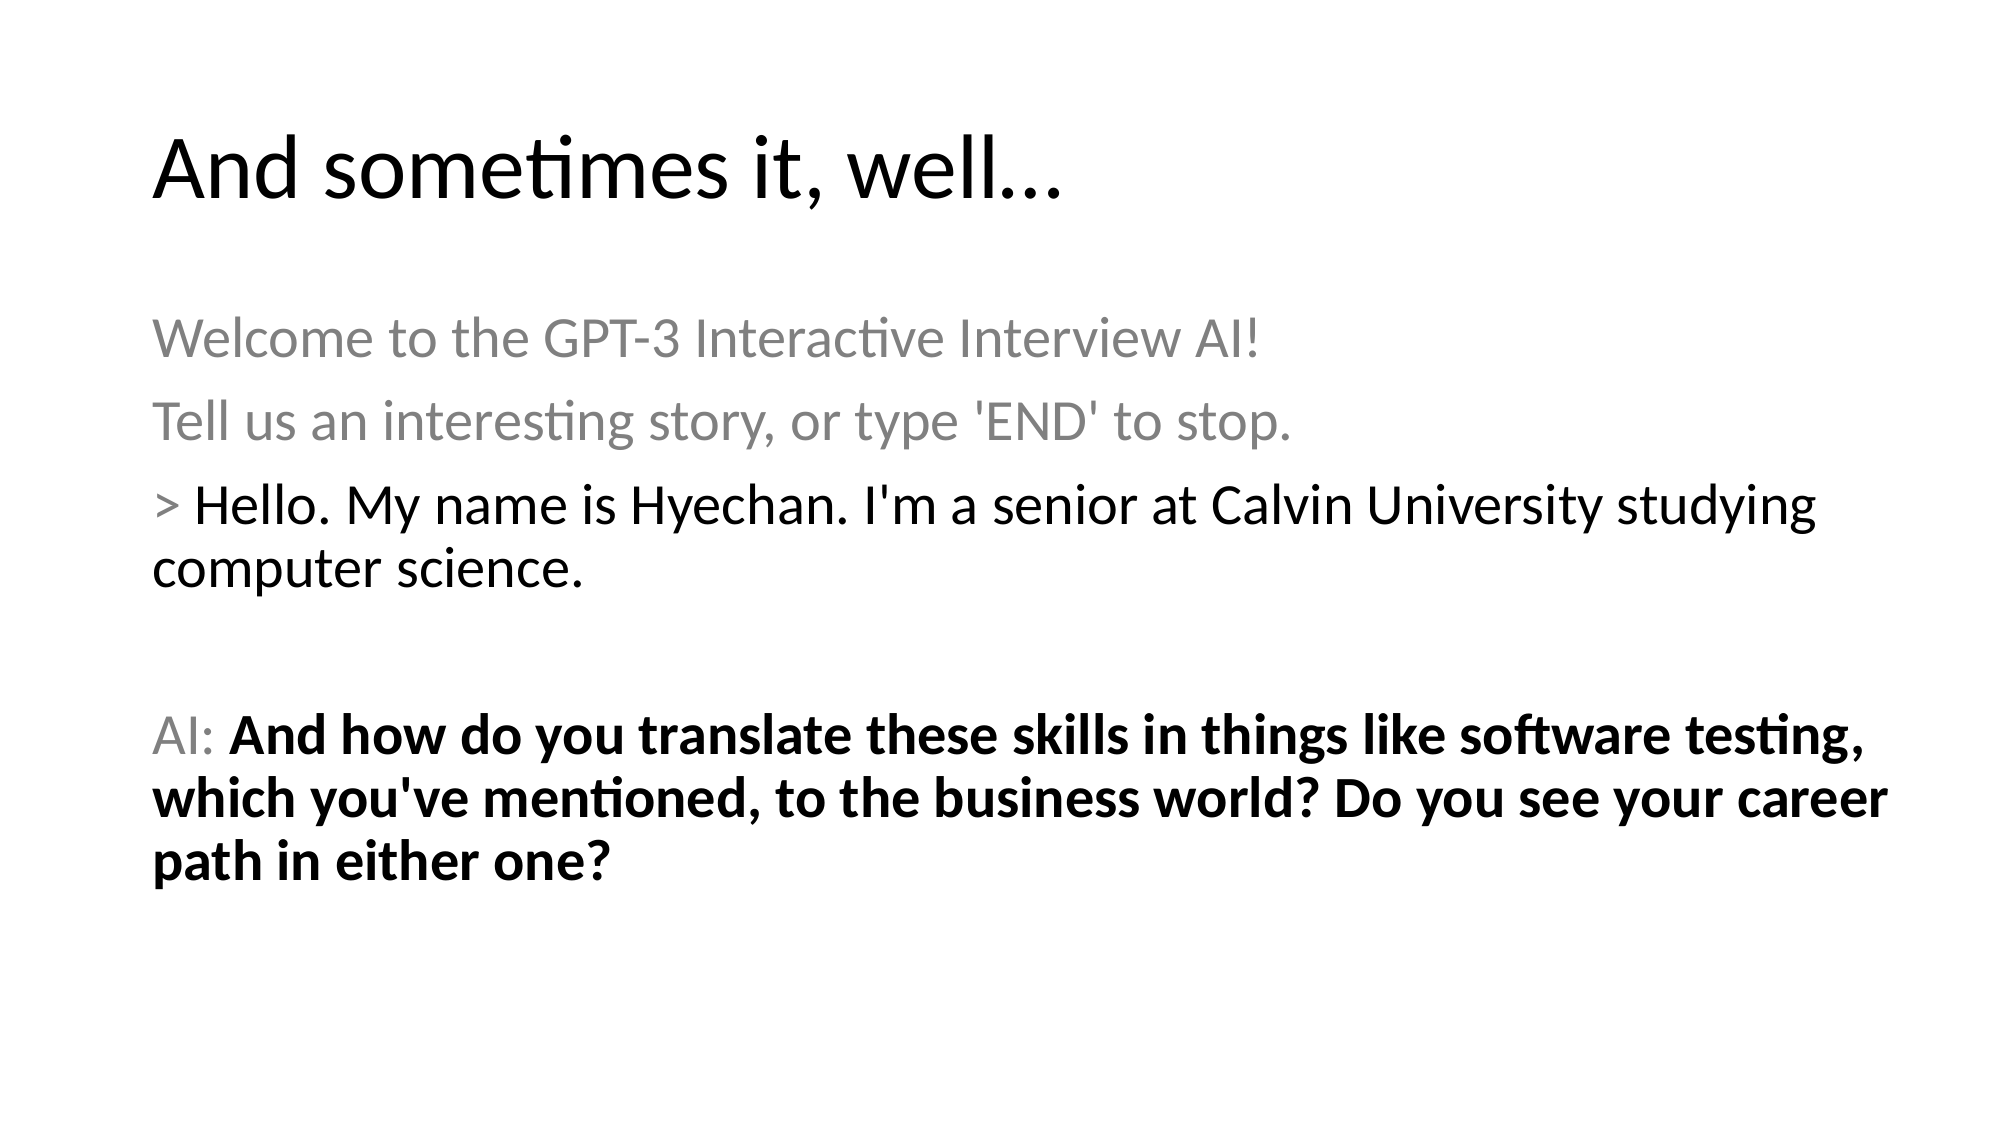

# And sometimes it, well…
Welcome to the GPT-3 Interactive Interview AI!
Tell us an interesting story, or type 'END' to stop.
> Hello. My name is Hyechan. I'm a senior at Calvin University studying computer science.

AI: And how do you translate these skills in things like software testing, which you've mentioned, to the business world? Do you see your career path in either one?